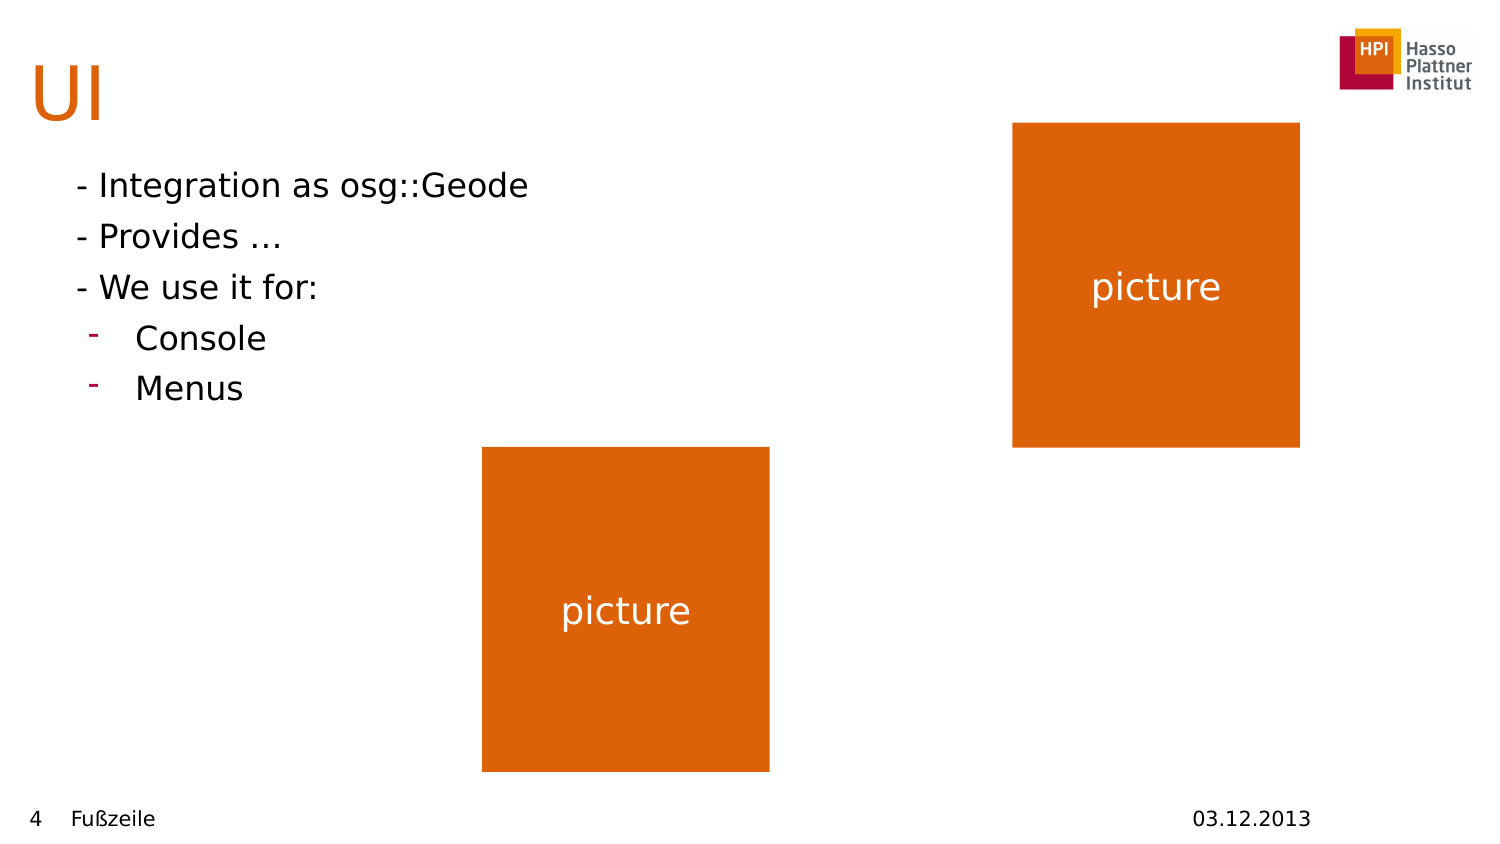

# UI
picture
- Integration as osg::Geode
- Provides …
- We use it for:
Console
Menus

picture
4
Fußzeile
03.12.2013